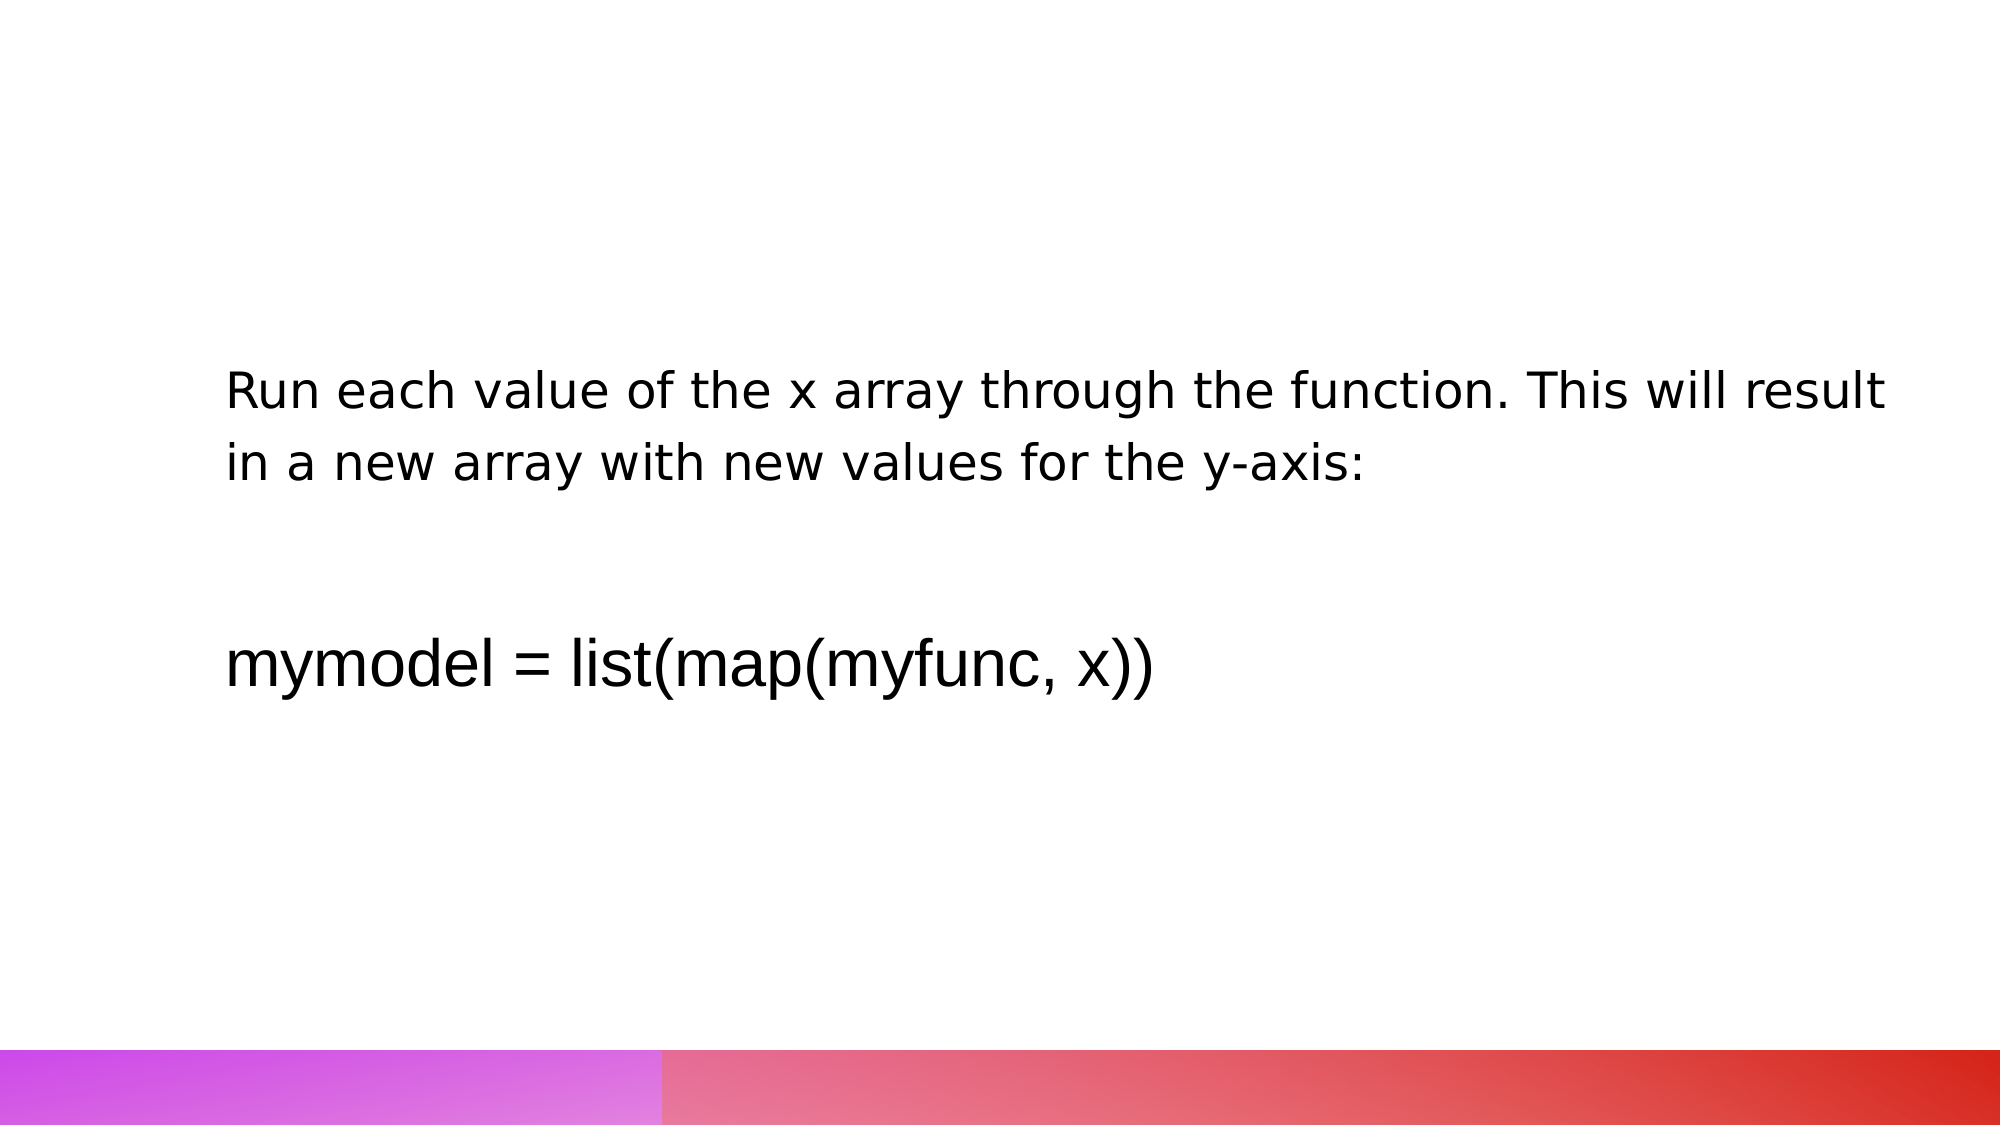

#
Run each value of the x array through the function. This will result in a new array with new values for the y-axis:

mymodel = list(map(myfunc, x))